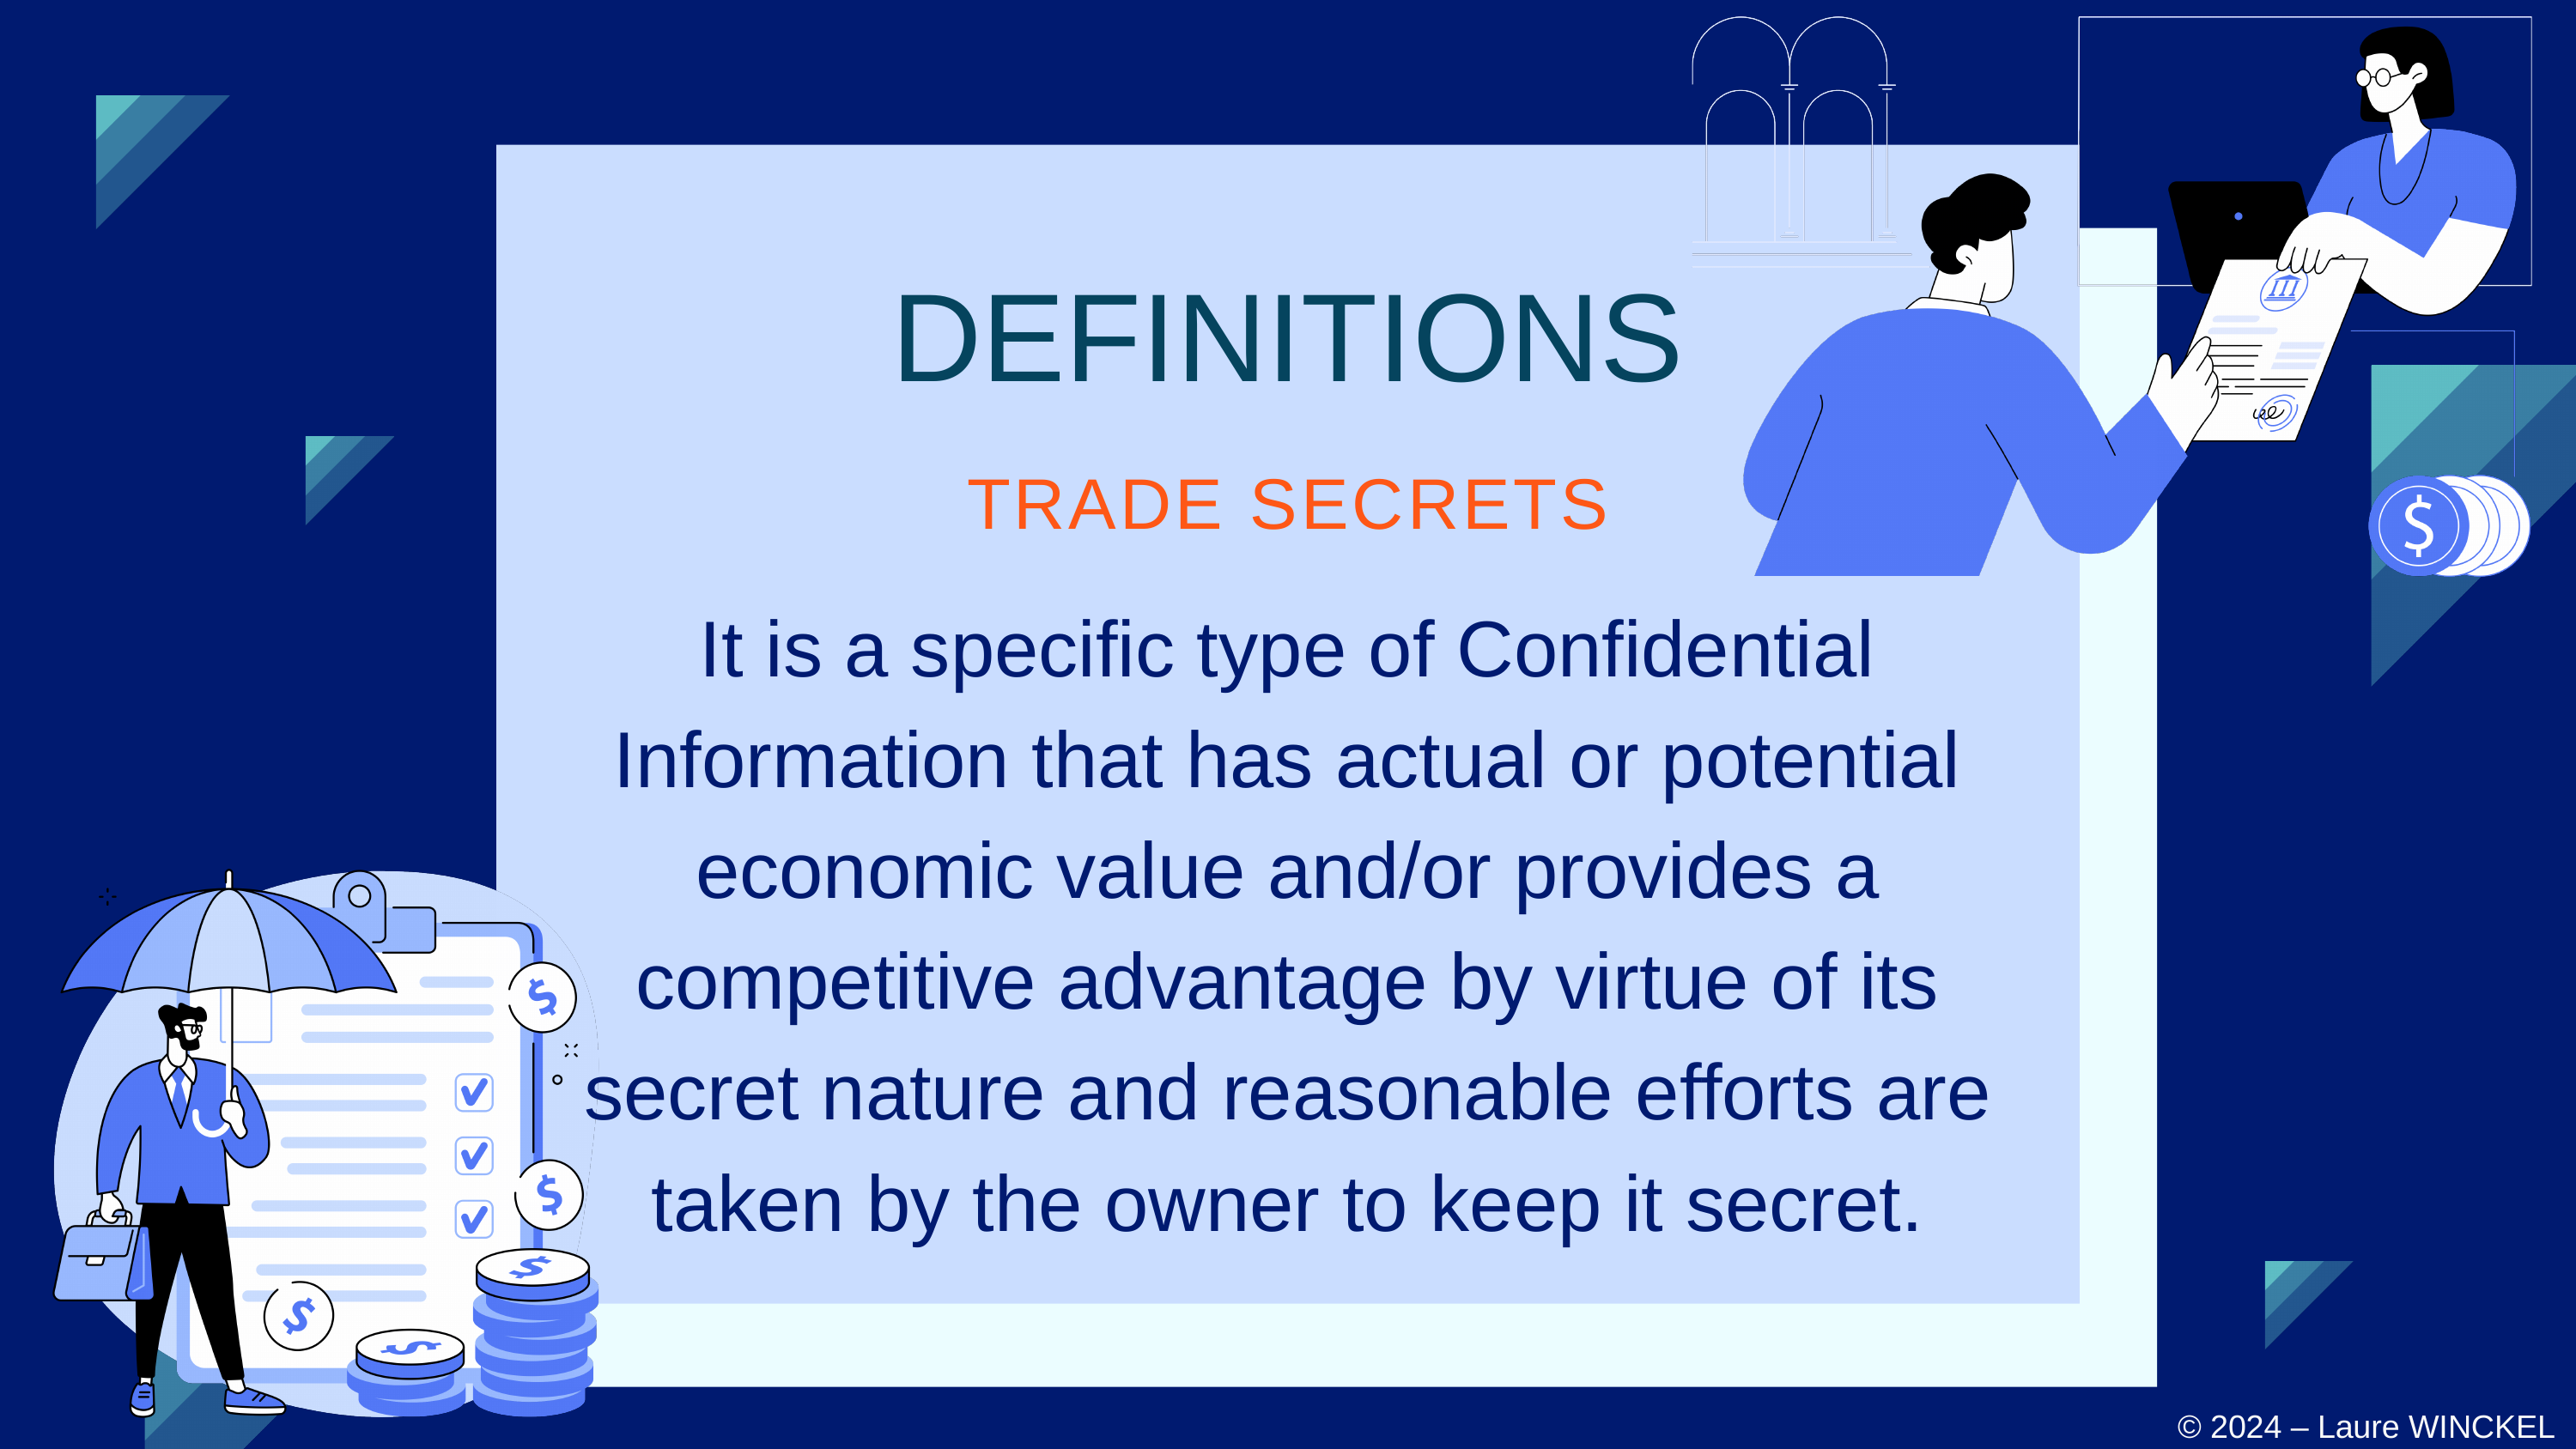

DEFINITIONS

TRADE SECRETS
It is a specific type of Confidential Information that has actual or potential economic value and/or provides a competitive advantage by virtue of its secret nature and reasonable efforts are taken by the owner to keep it secret.

© 2024 – Laure WINCKEL